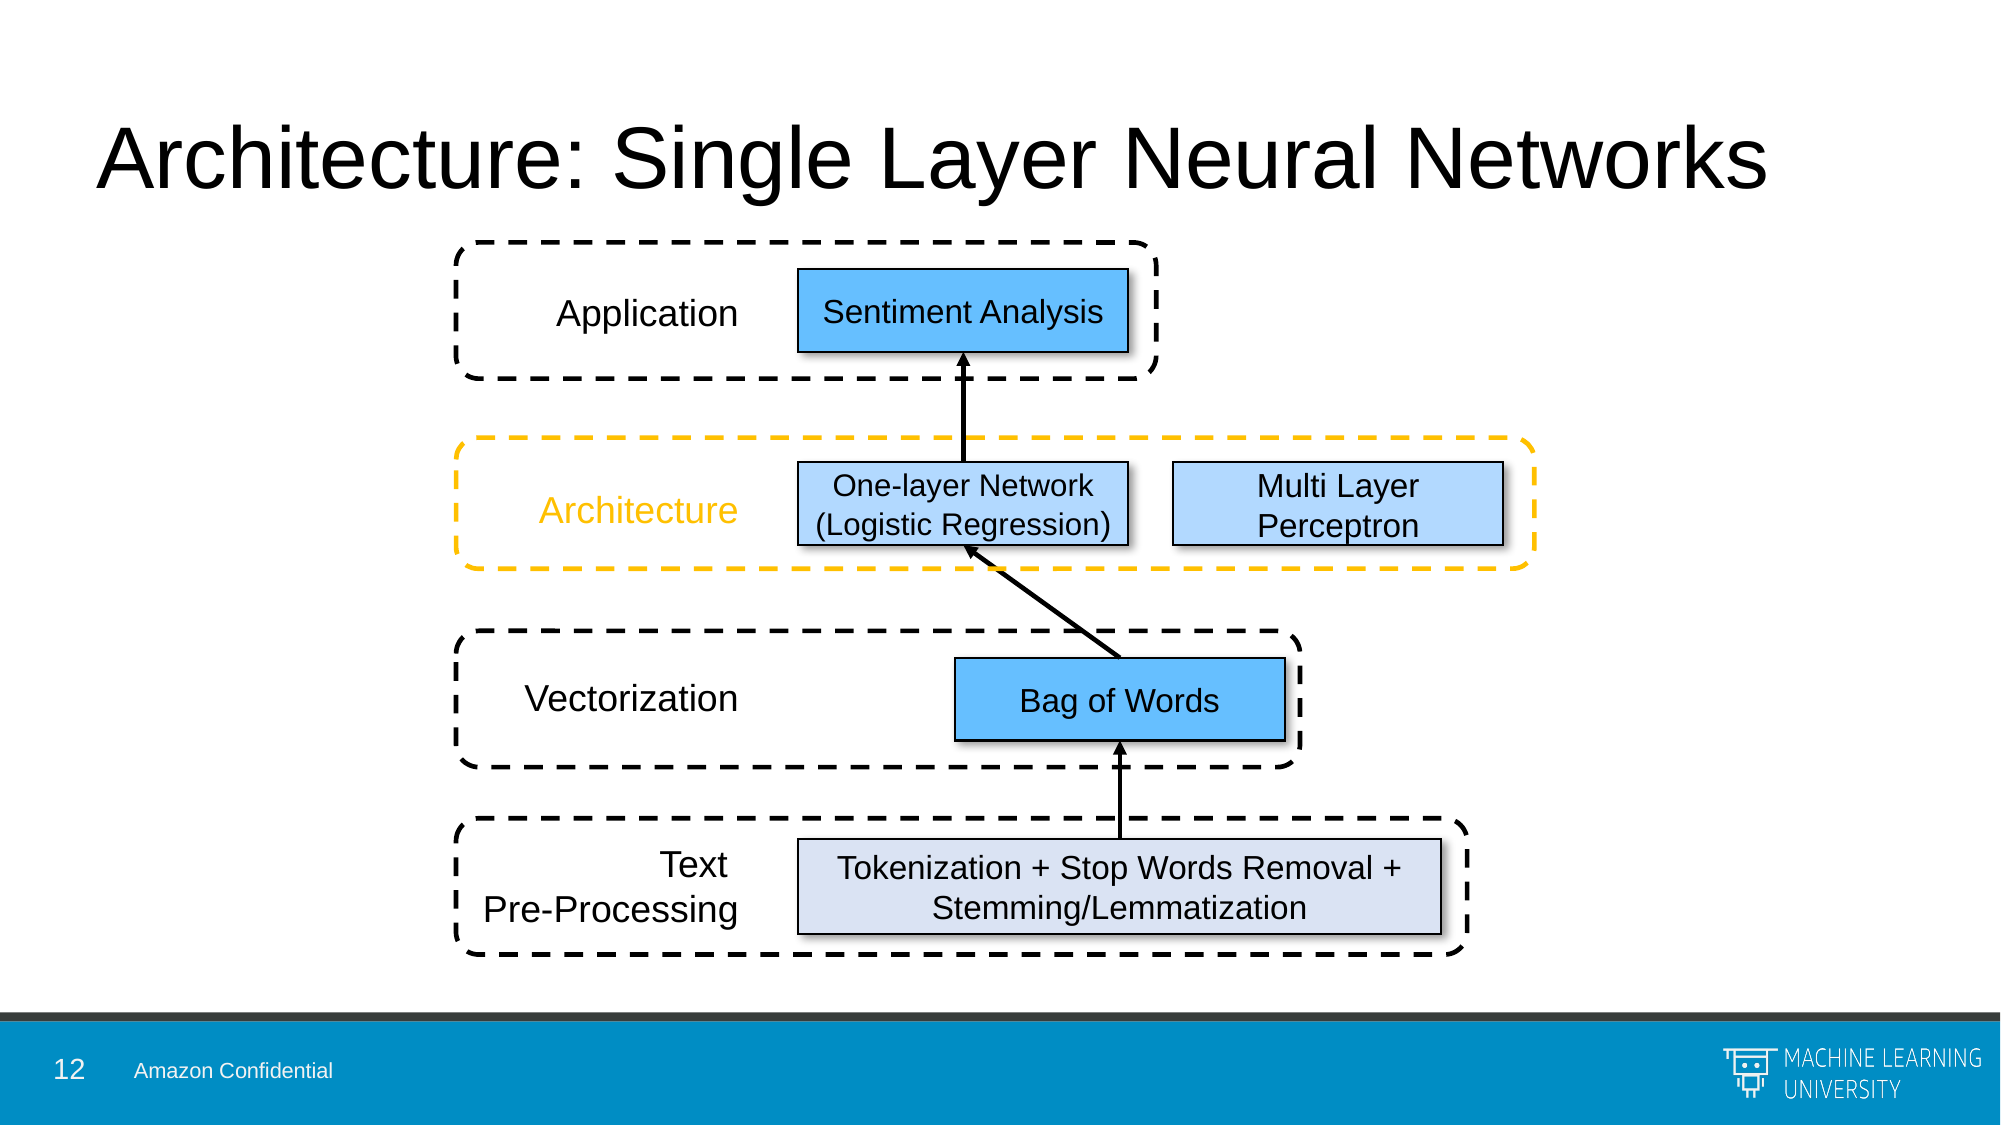

# Architecture: Single Layer Neural Networks

Sentiment Analysis
Application

One-layer Network
(Logistic Regression)
Multi Layer Perceptron
Architecture

Bag of Words
Vectorization

Text
Pre-Processing
Tokenization + Stop Words Removal + Stemming/Lemmatization